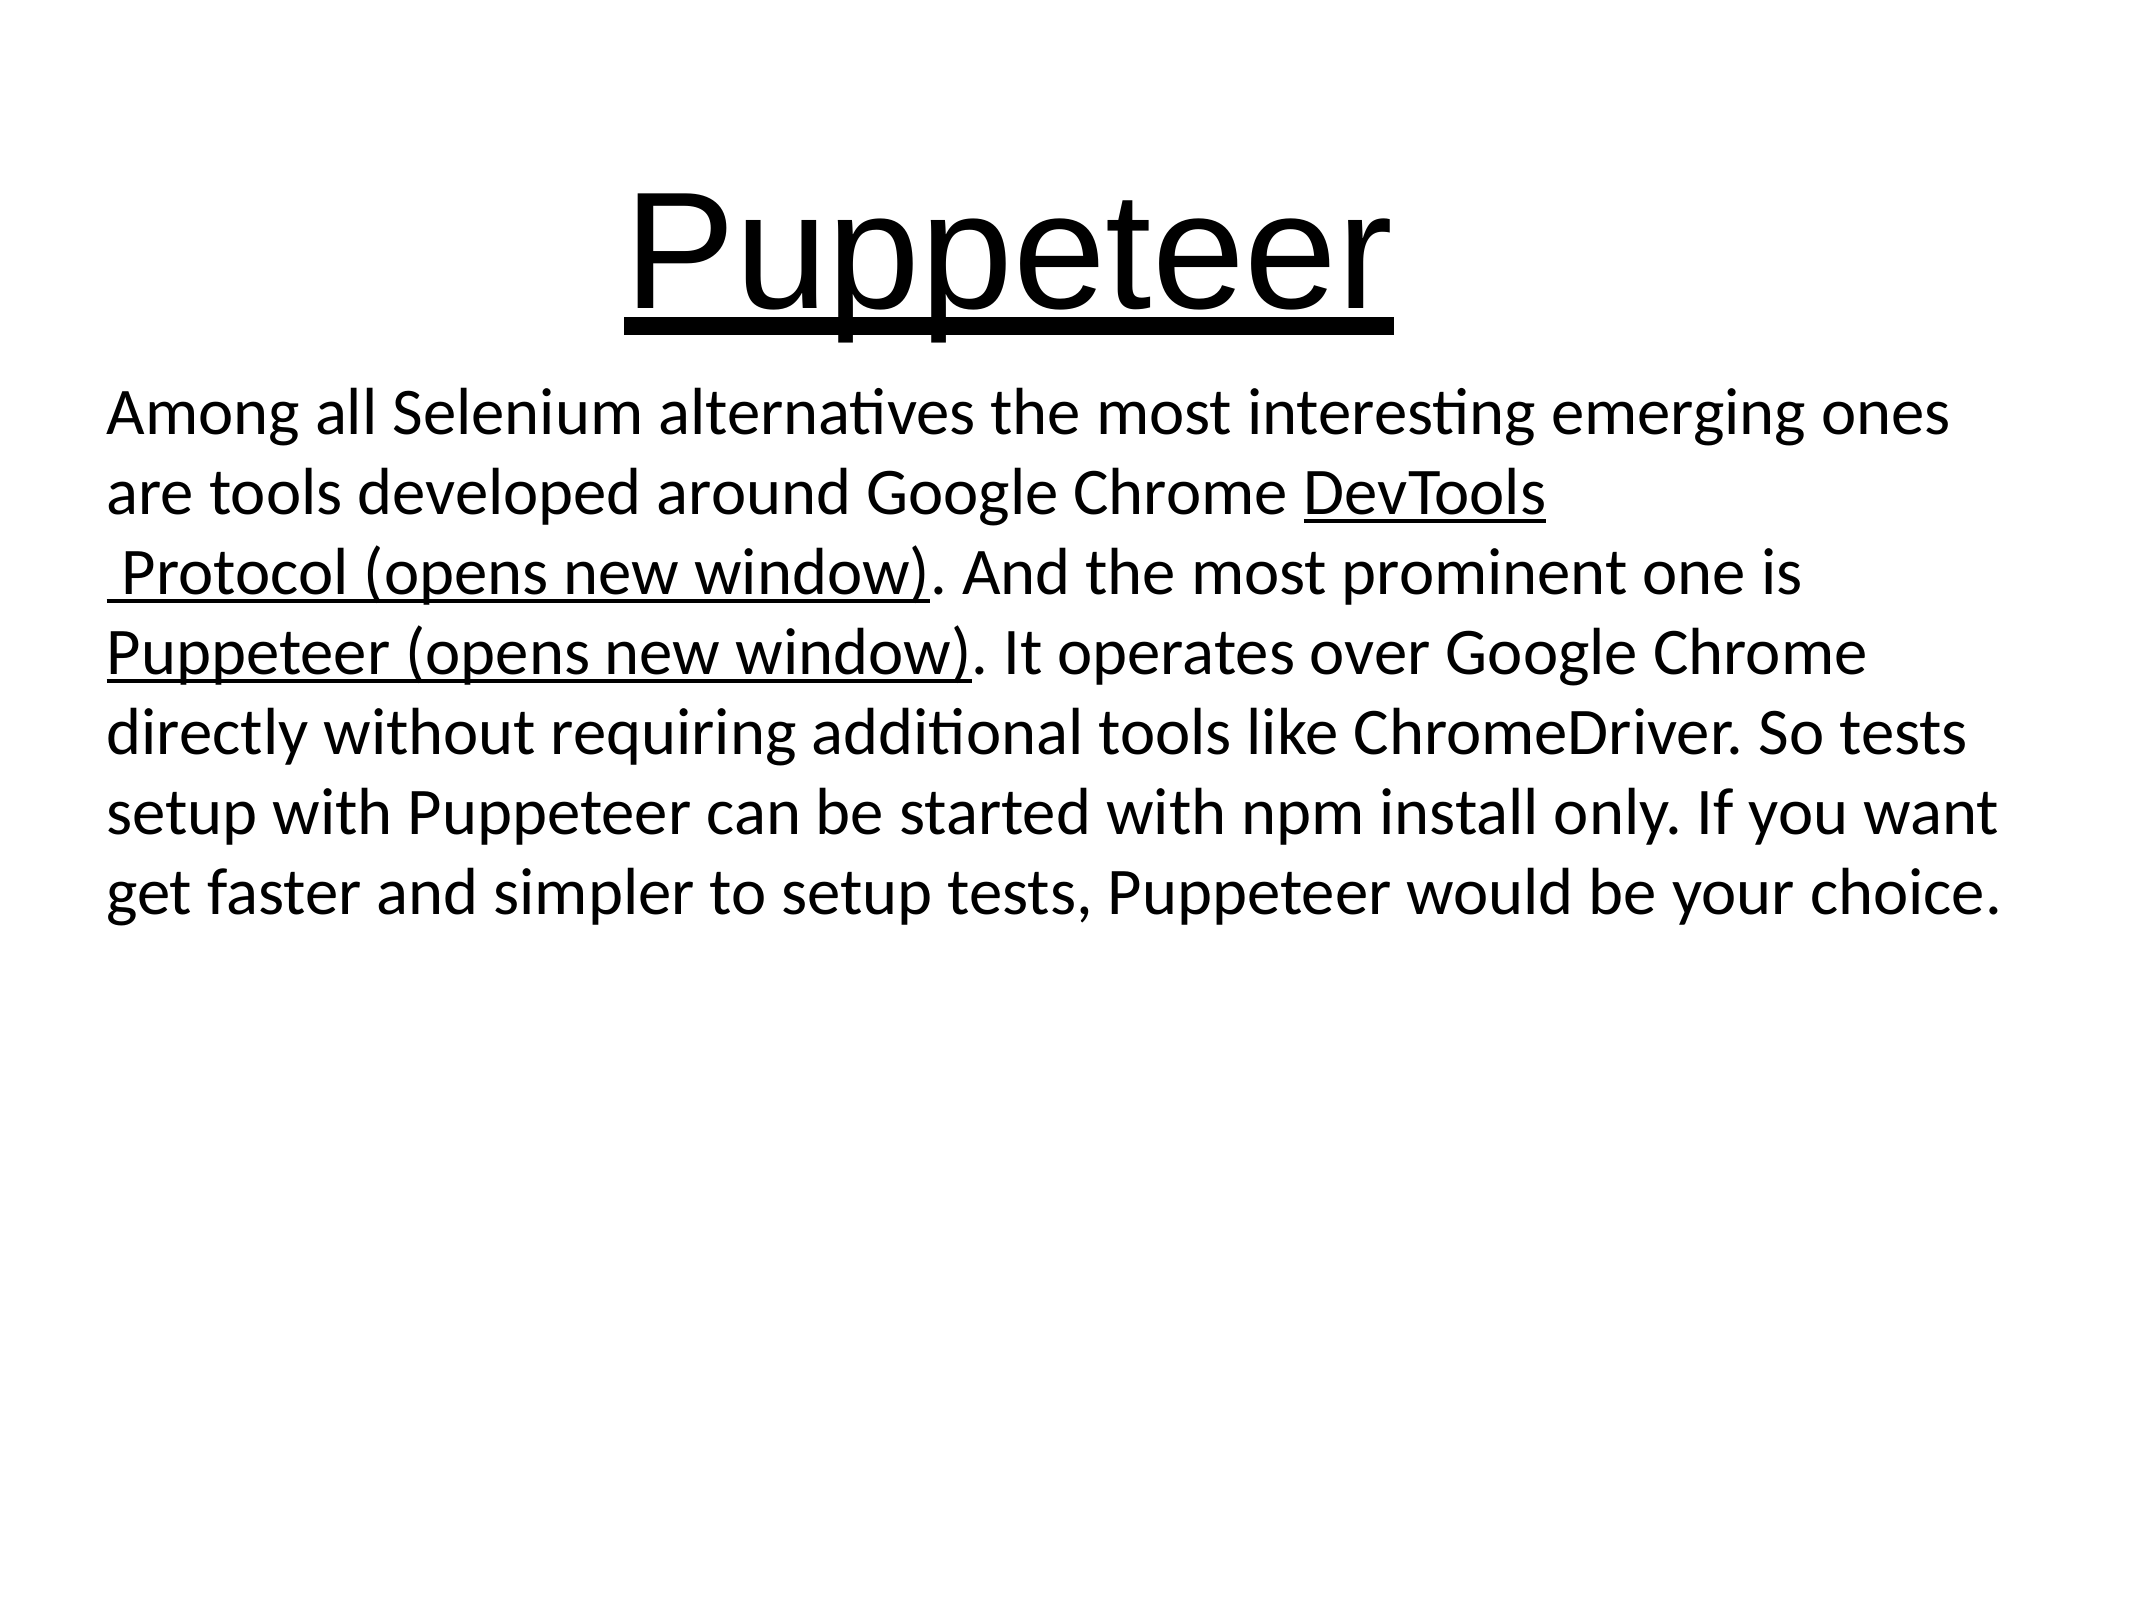

# Puppeteer
Among all Selenium alternatives the most interesting emerging ones are tools developed around Google Chrome DevTools Protocol (opens new window). And the most prominent one is Puppeteer (opens new window). It operates over Google Chrome directly without requiring additional tools like ChromeDriver. So tests setup with Puppeteer can be started with npm install only. If you want get faster and simpler to setup tests, Puppeteer would be your choice.